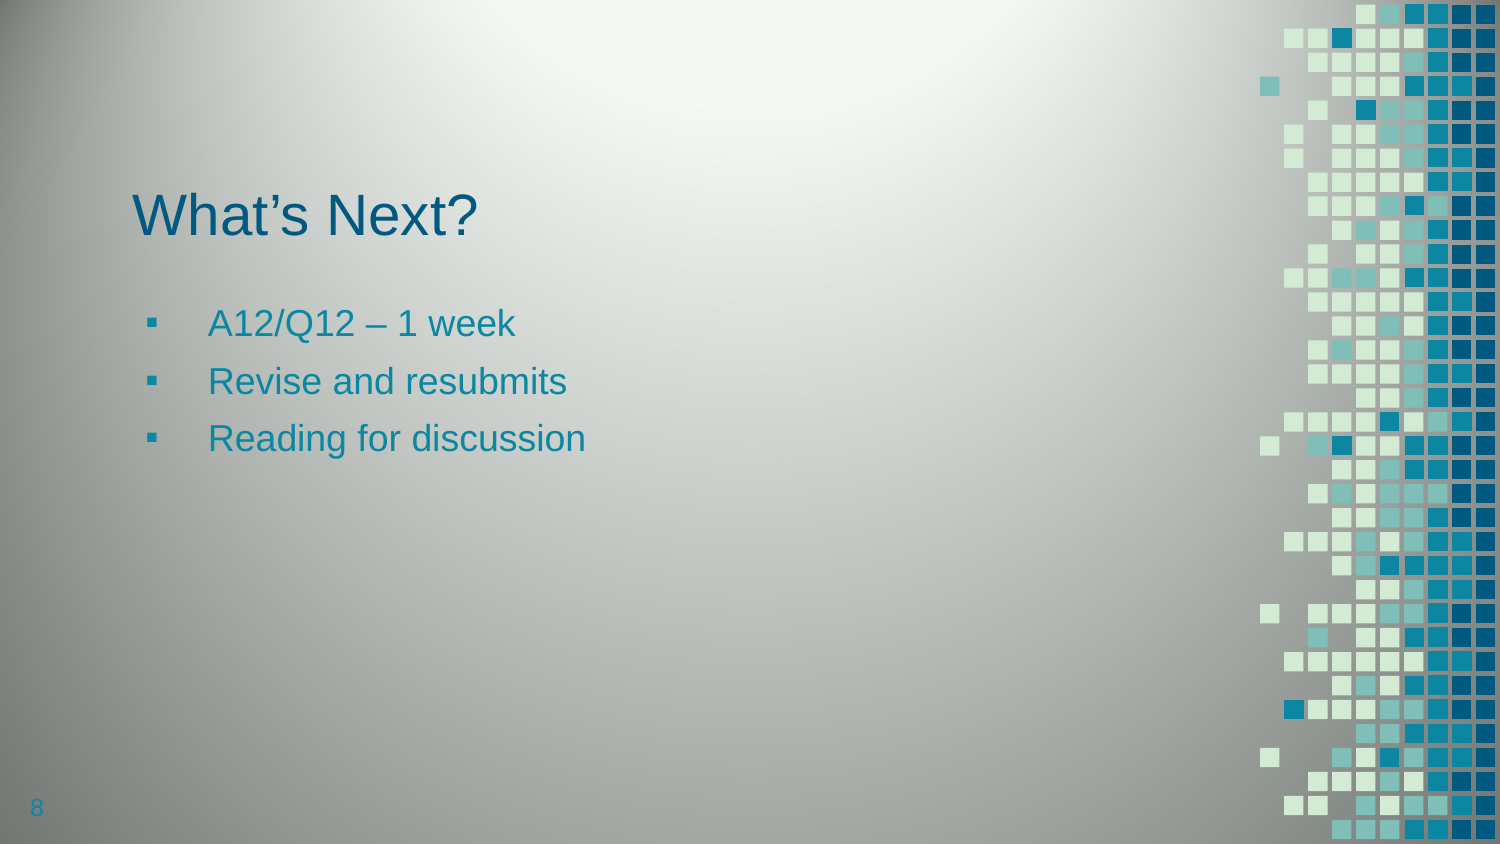

# What’s Next?
A12/Q12 – 1 week
Revise and resubmits
Reading for discussion

8